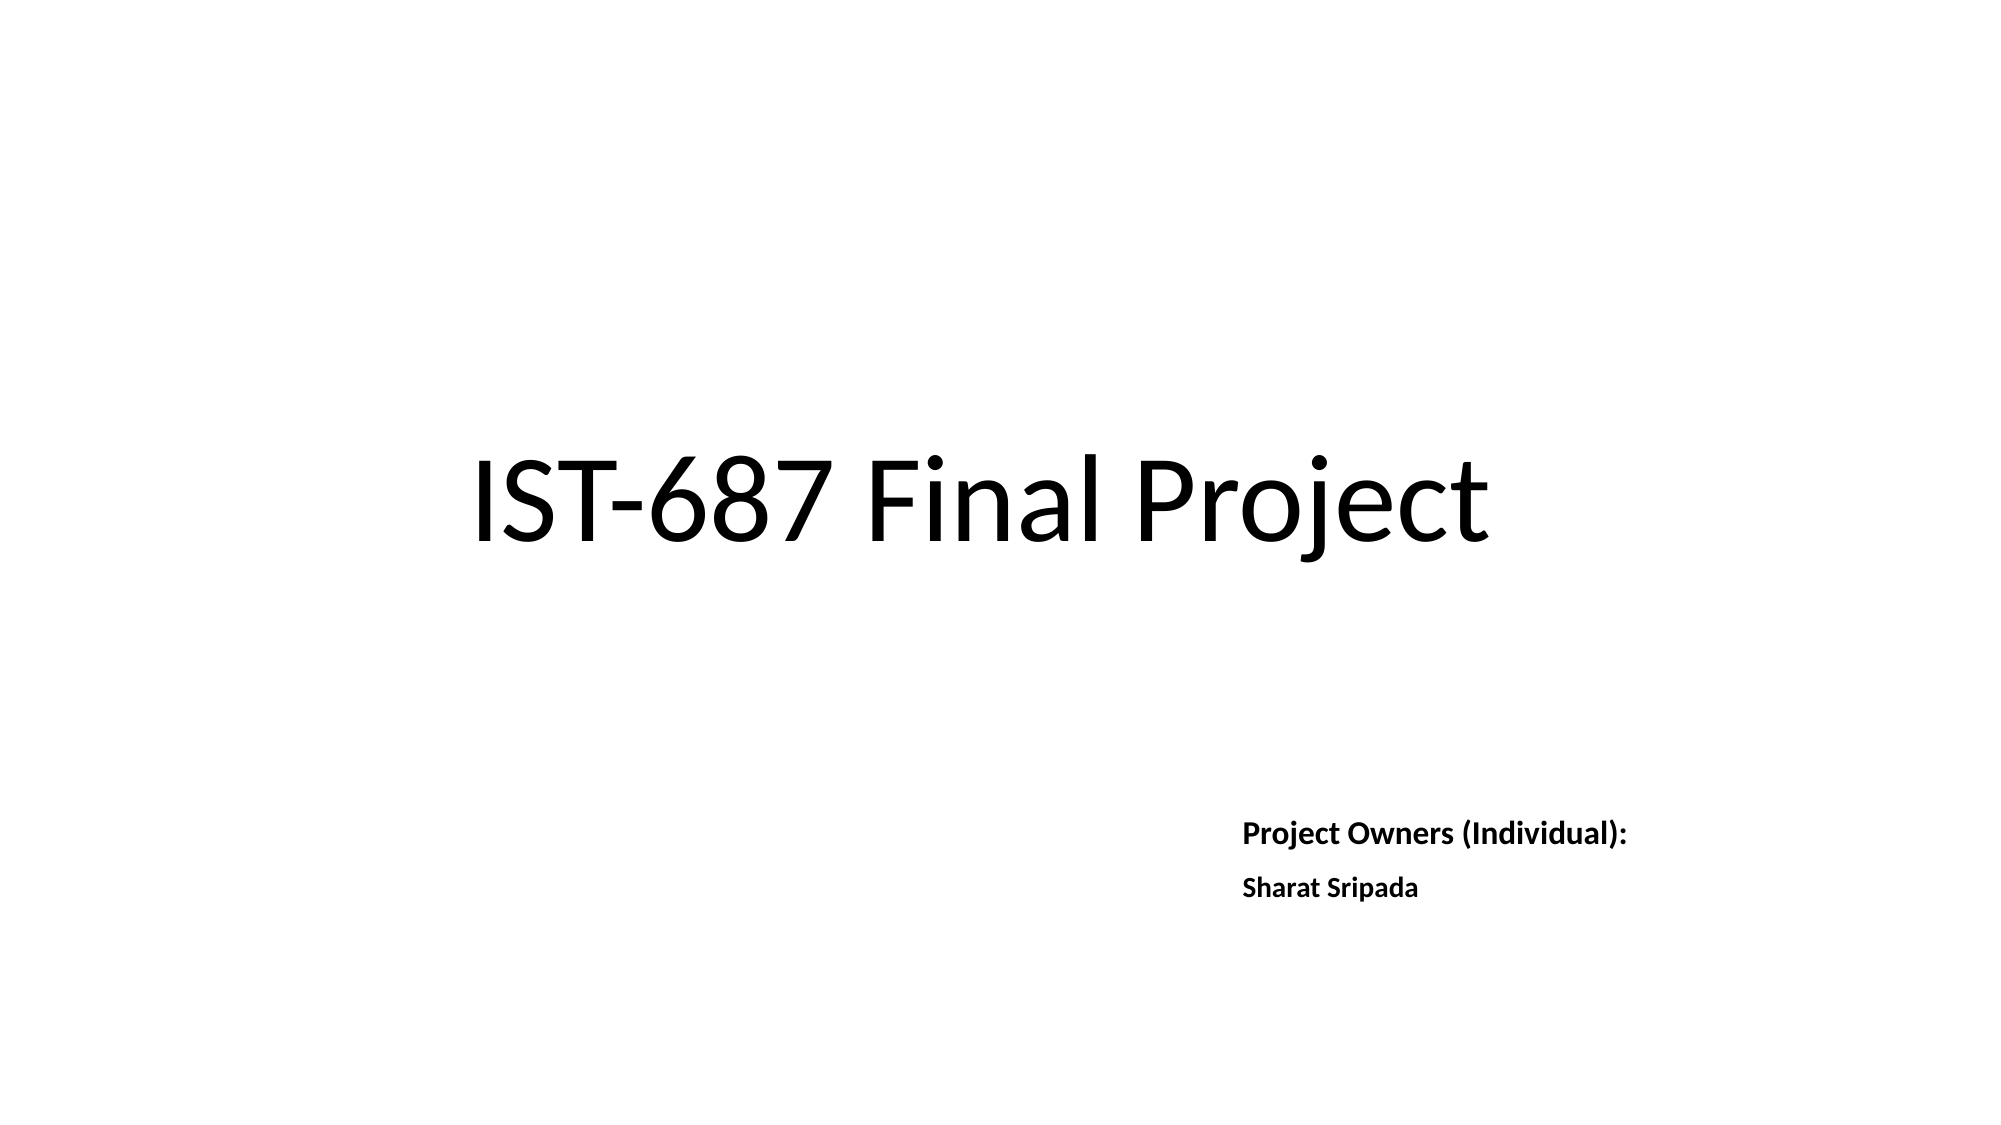

# IST-687 Final Project
Project Owners (Individual):
Sharat Sripada